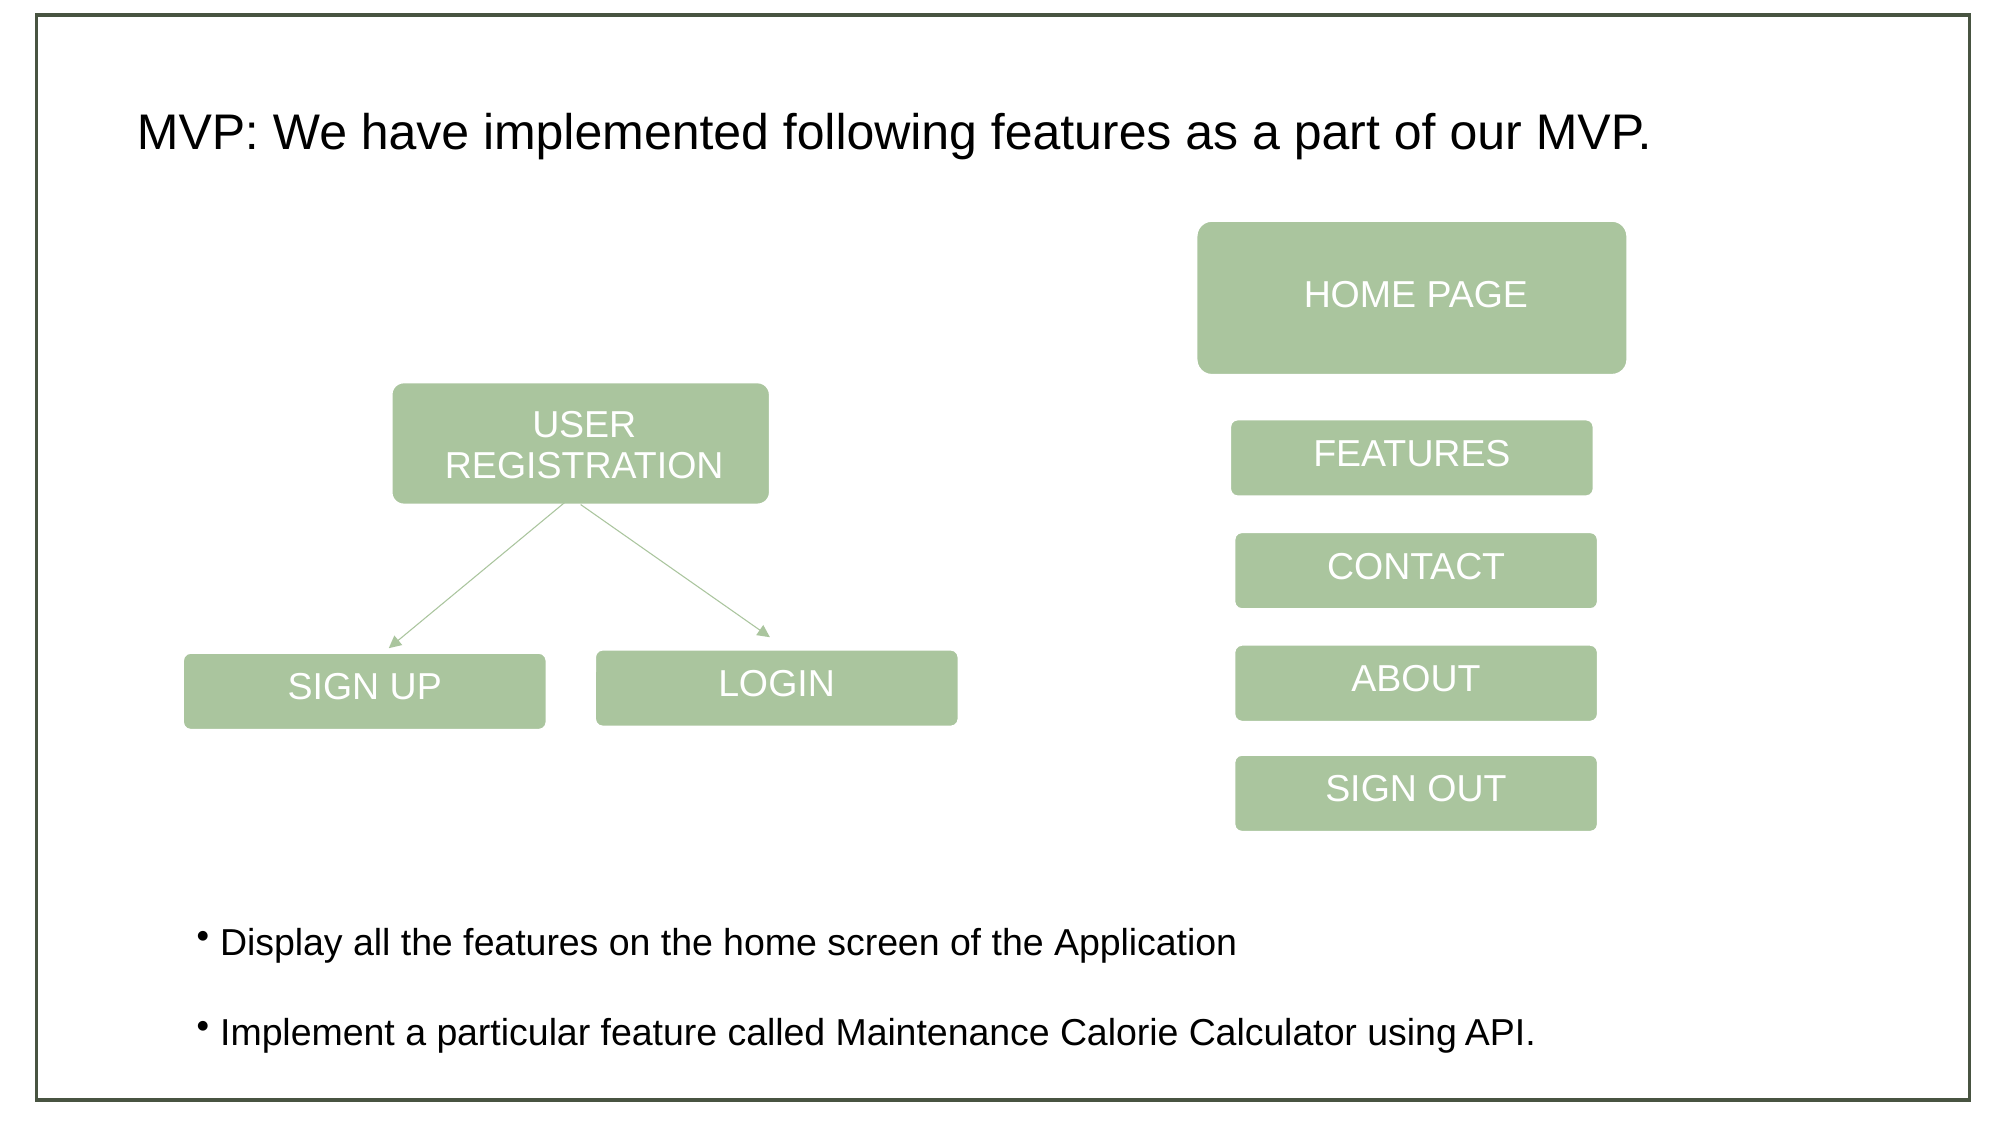

MVP: We have implemented following features as a part of our MVP.
HOME PAGE

USER REGISTRATION

FEATURES
CONTACT
ABOUT
LOGIN
SIGN UP
SIGN OUT
 Display all the features on the home screen of the Application

 Implement a particular feature called Maintenance Calorie Calculator using API.